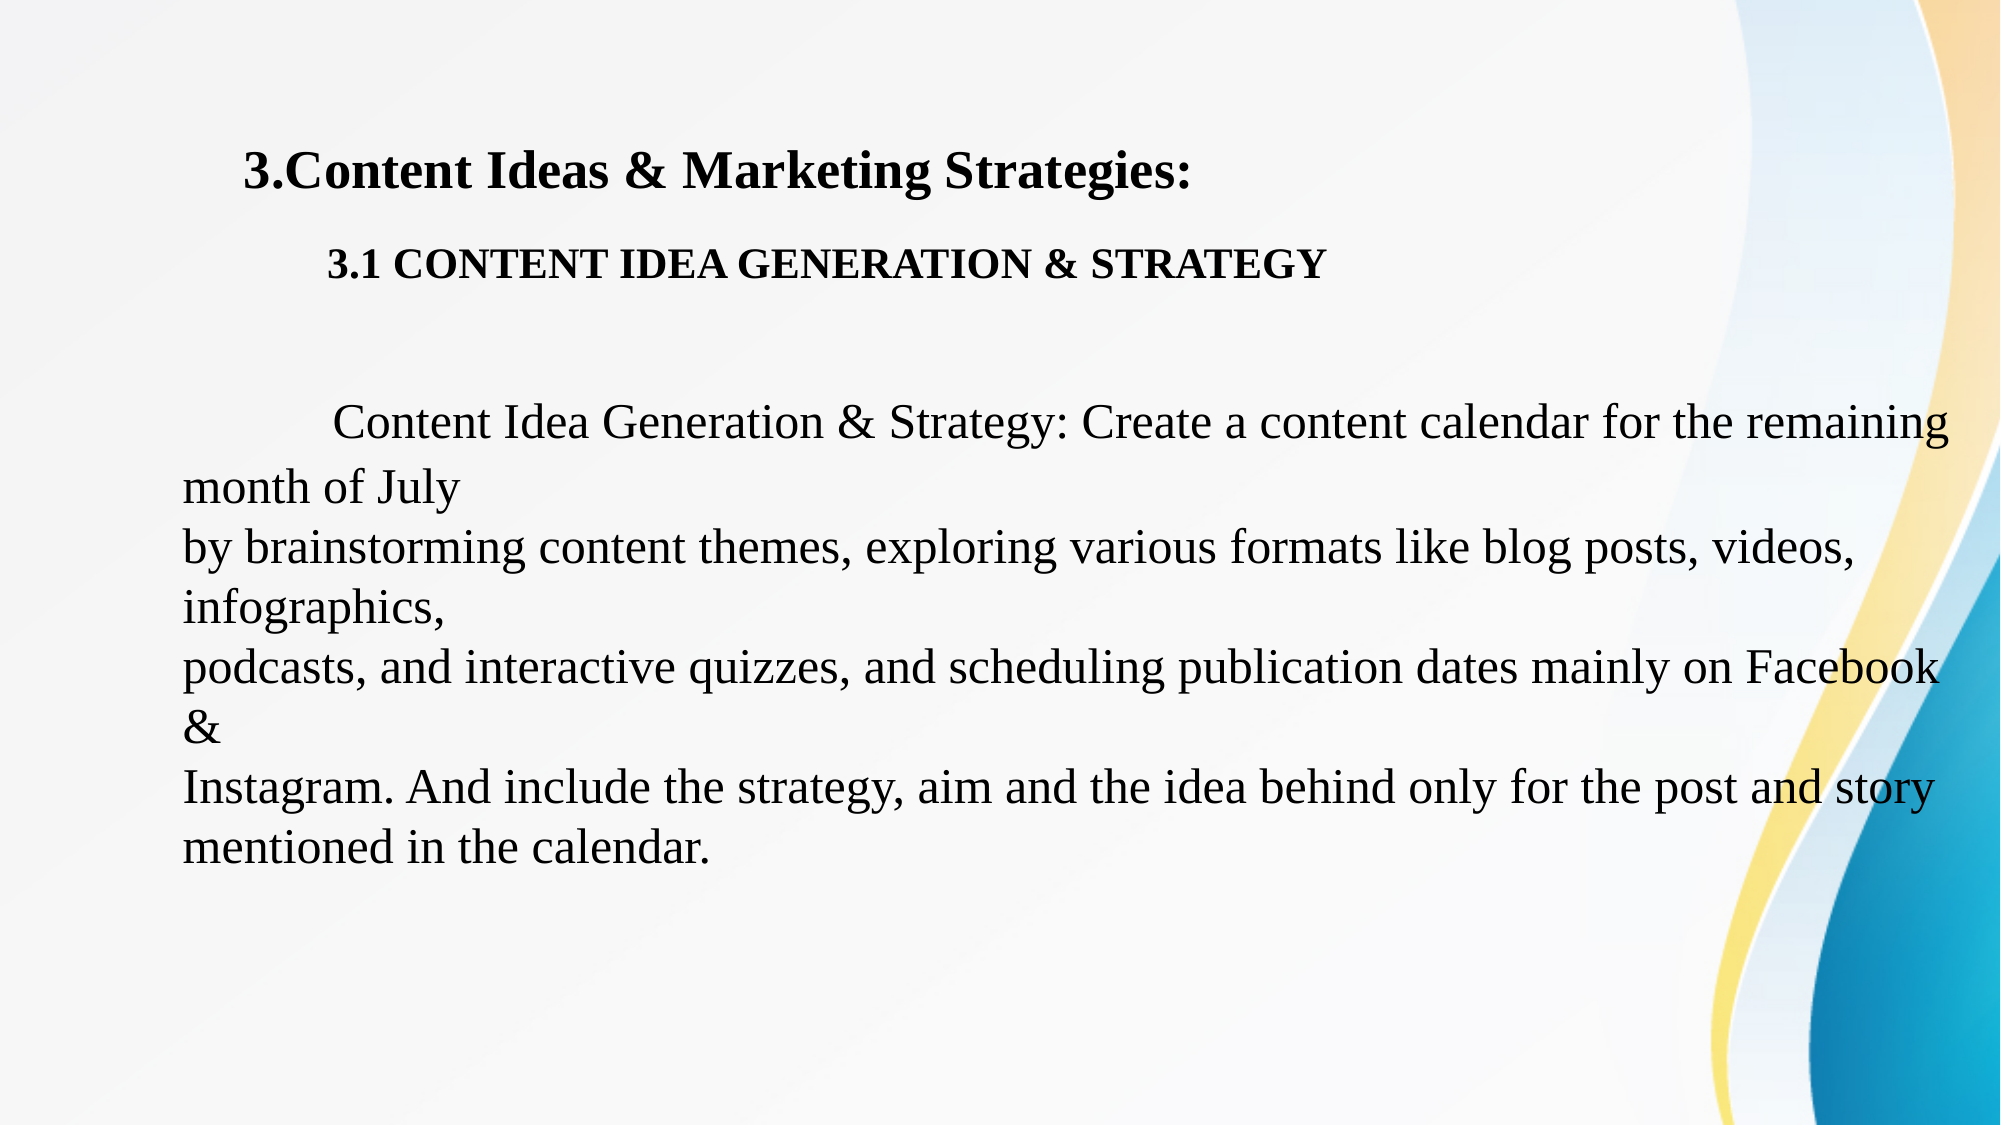

# 3.Content Ideas & Marketing Strategies: 3.1 CONTENT IDEA GENERATION & STRATEGY
	Content Idea Generation & Strategy: Create a content calendar for the remaining month of July
by brainstorming content themes, exploring various formats like blog posts, videos, infographics,
podcasts, and interactive quizzes, and scheduling publication dates mainly on Facebook &
Instagram. And include the strategy, aim and the idea behind only for the post and story
mentioned in the calendar.